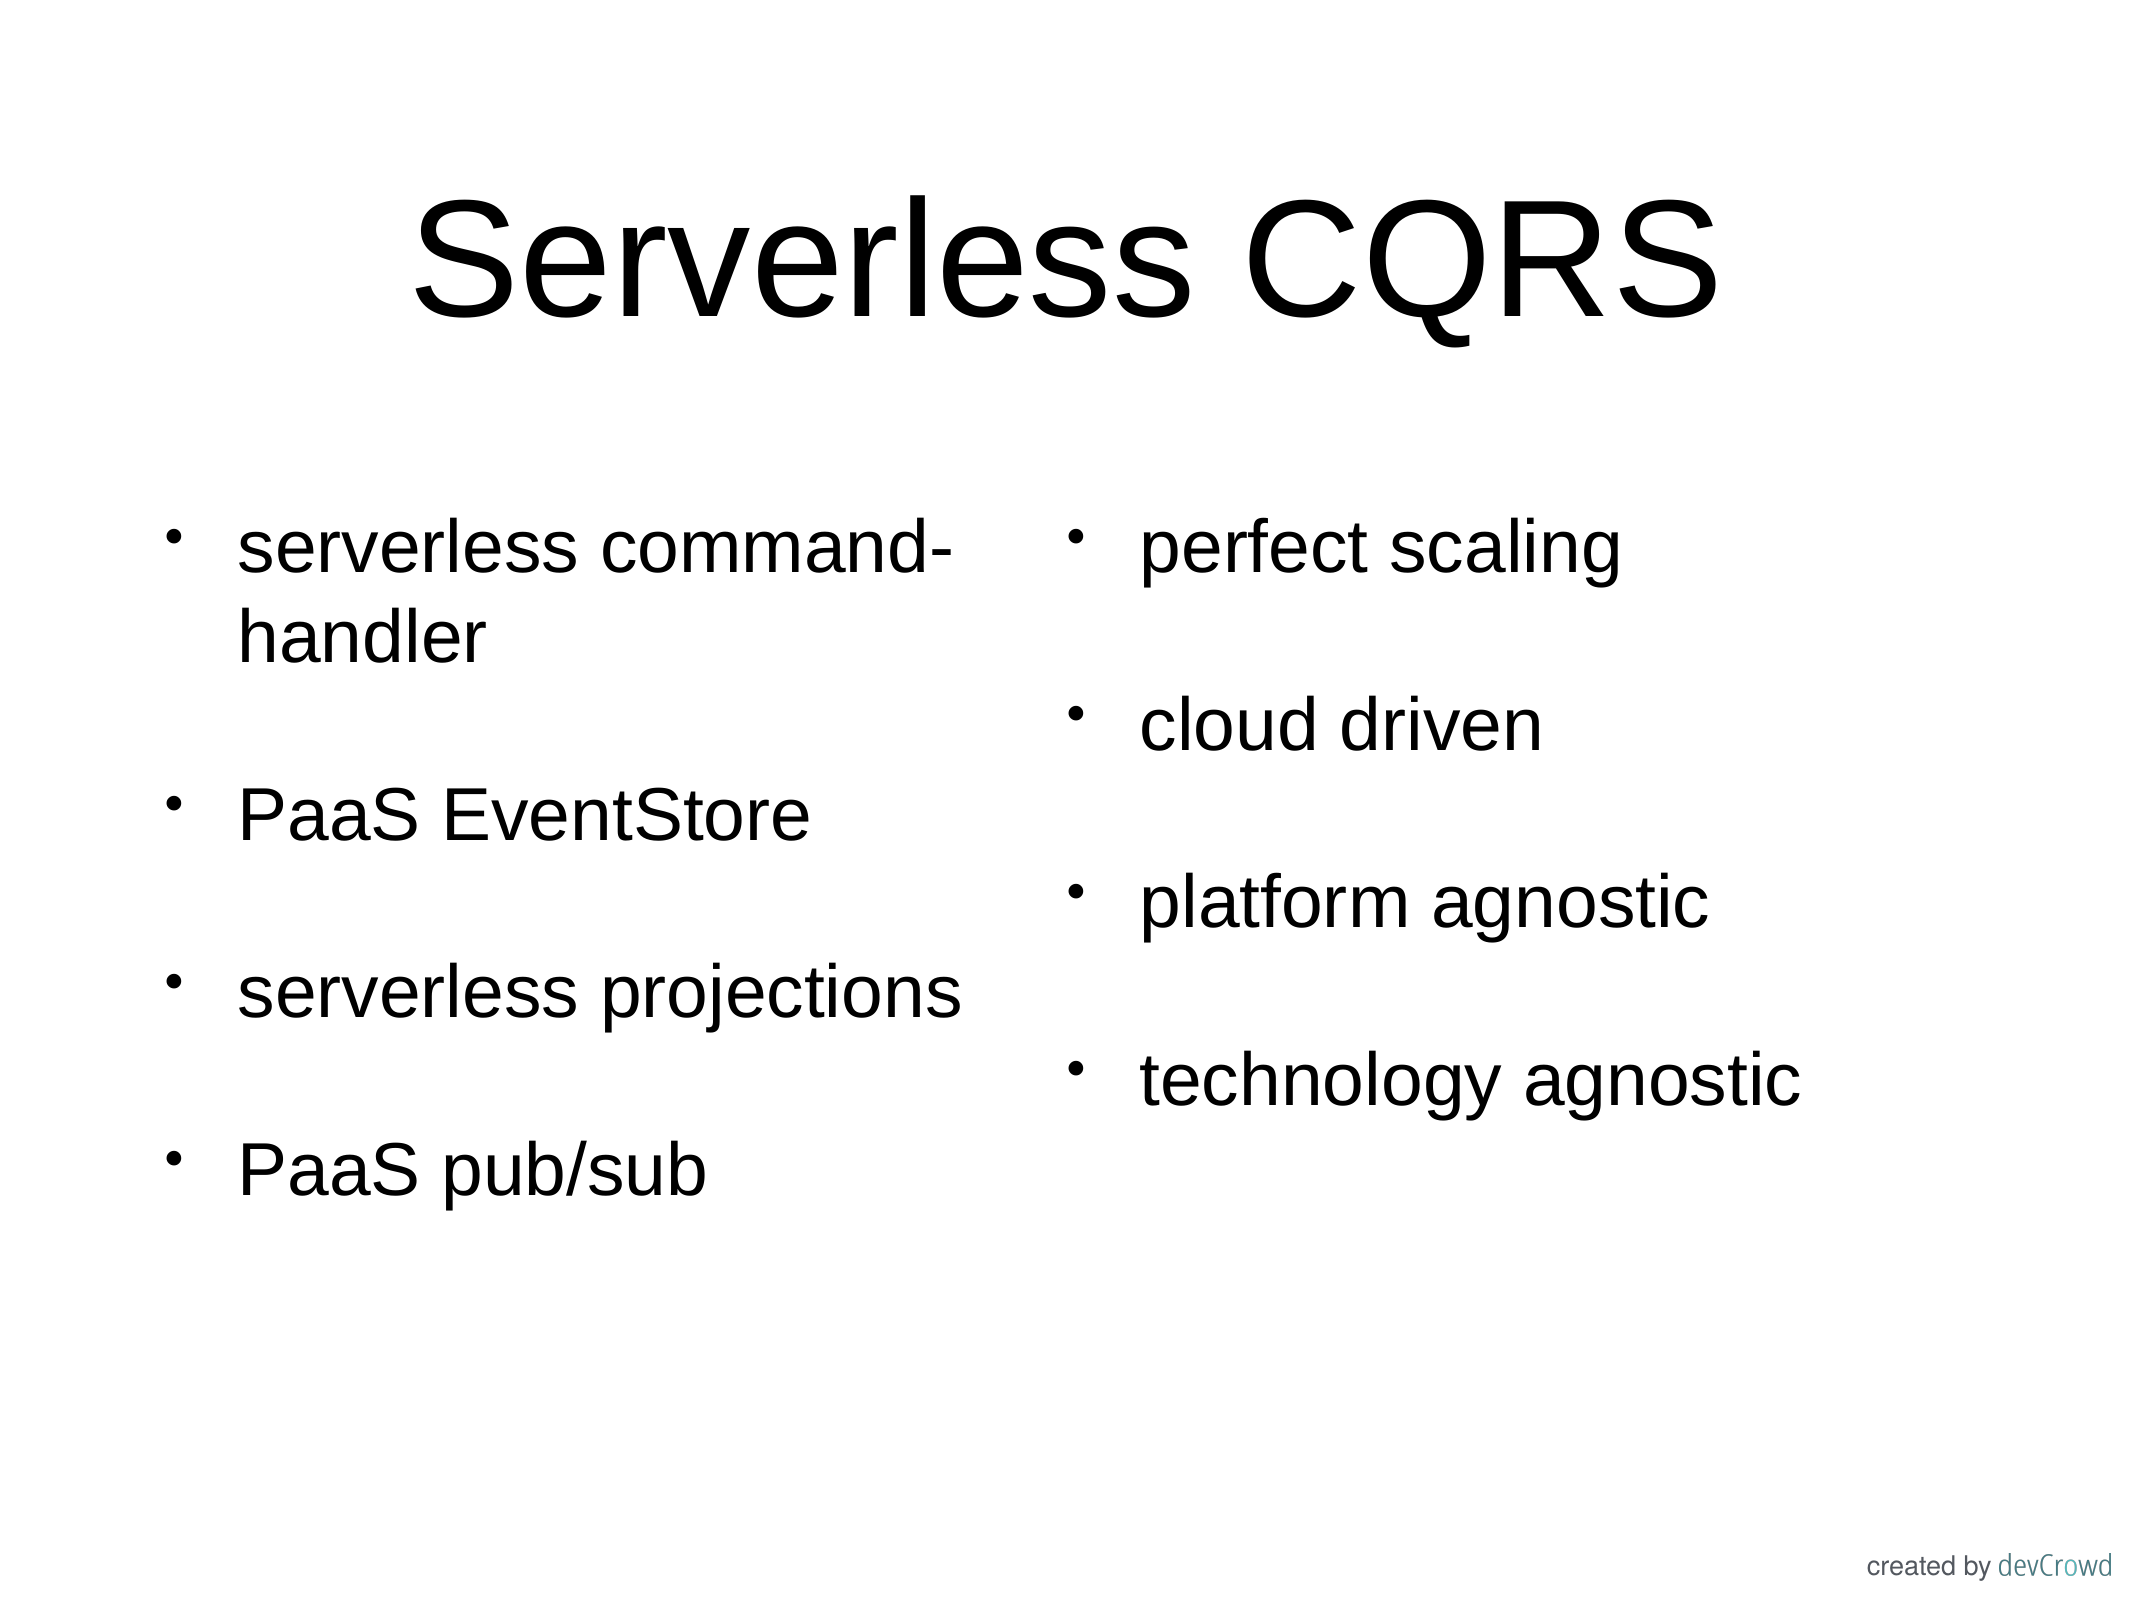

# Serverless CQRS
serverless command-handler
PaaS EventStore
serverless projections
PaaS pub/sub

perfect scaling
cloud driven
platform agnostic
technology agnostic